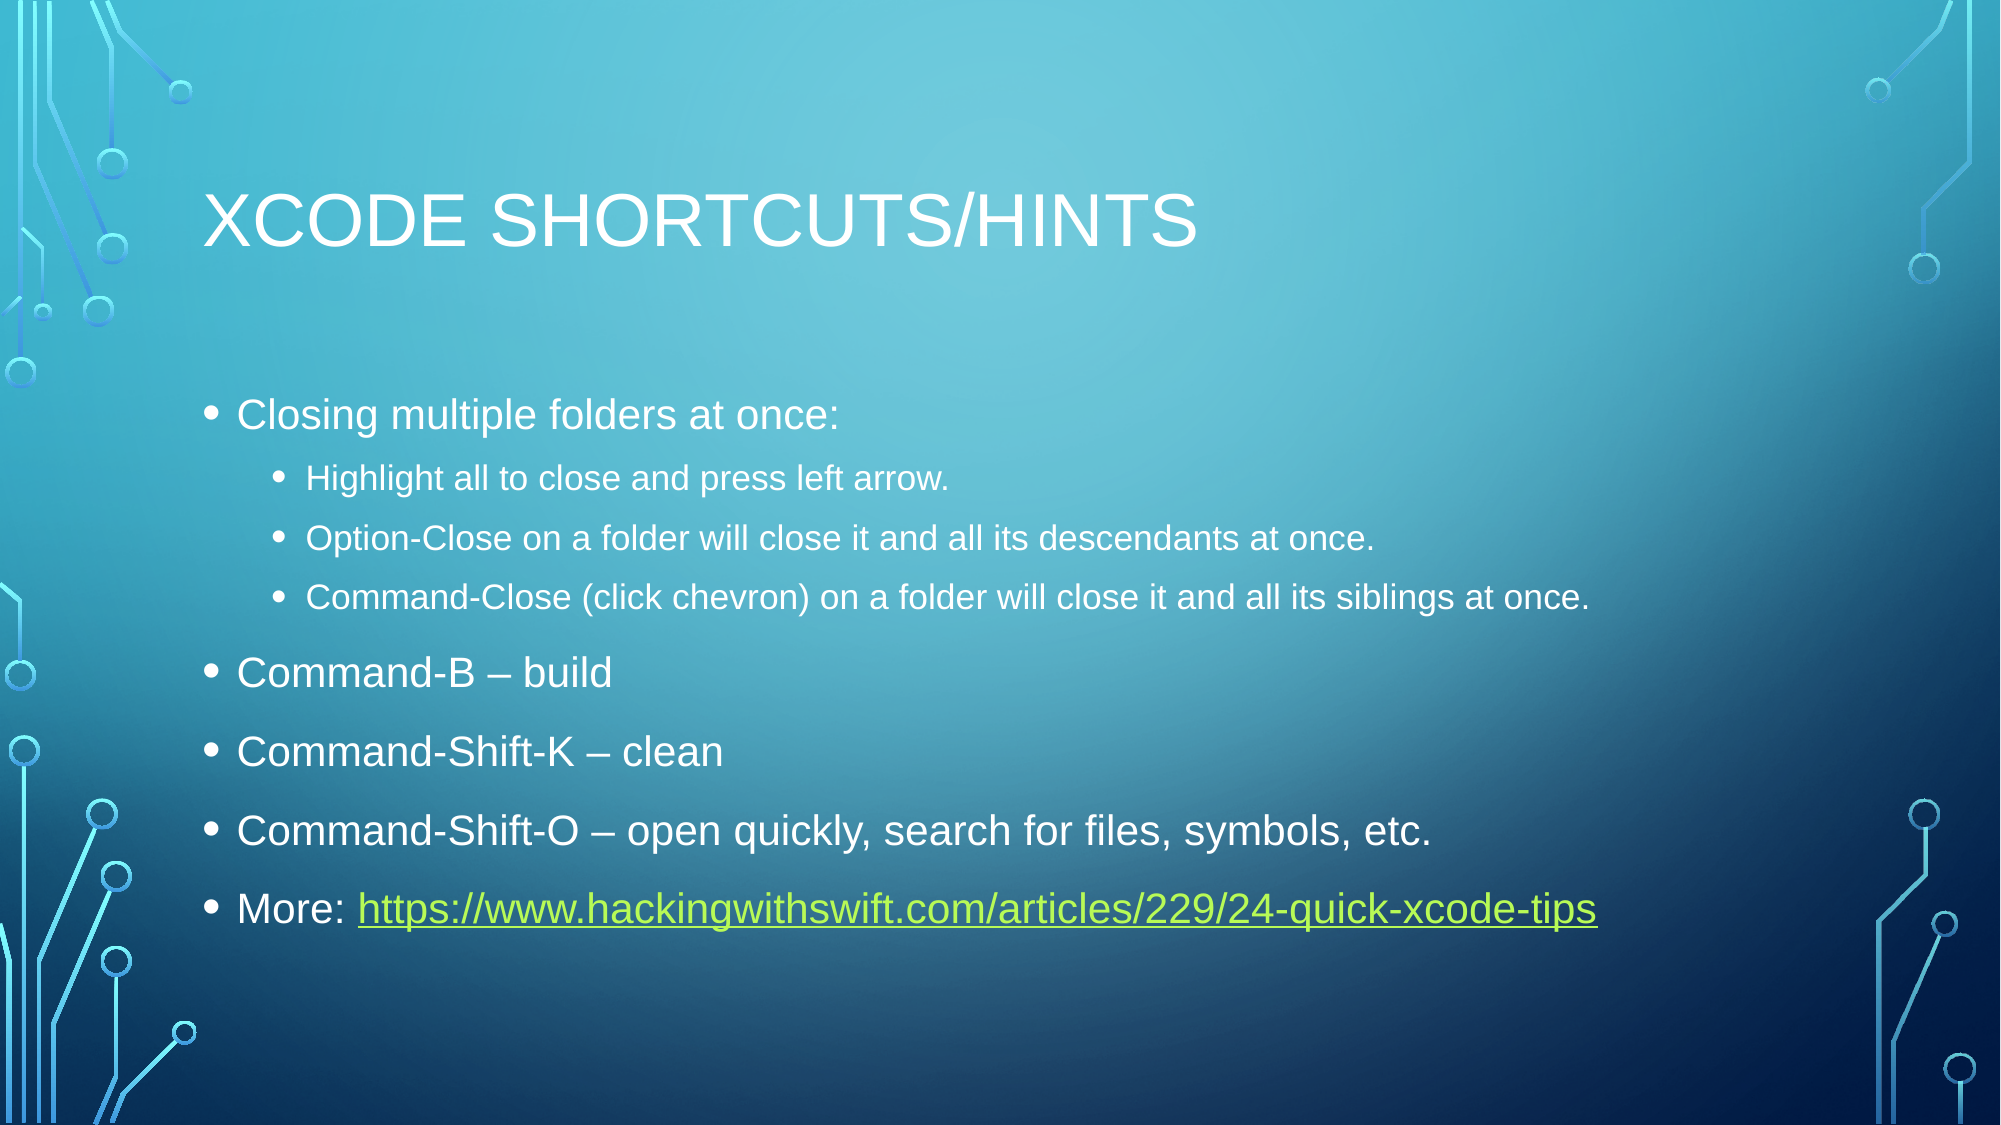

# XCODE shortcuts/hints
Closing multiple folders at once:
Highlight all to close and press left arrow.
Option-Close on a folder will close it and all its descendants at once.
Command-Close (click chevron) on a folder will close it and all its siblings at once.
Command-B – build
Command-Shift-K – clean
Command-Shift-O – open quickly, search for files, symbols, etc.
More: https://www.hackingwithswift.com/articles/229/24-quick-xcode-tips